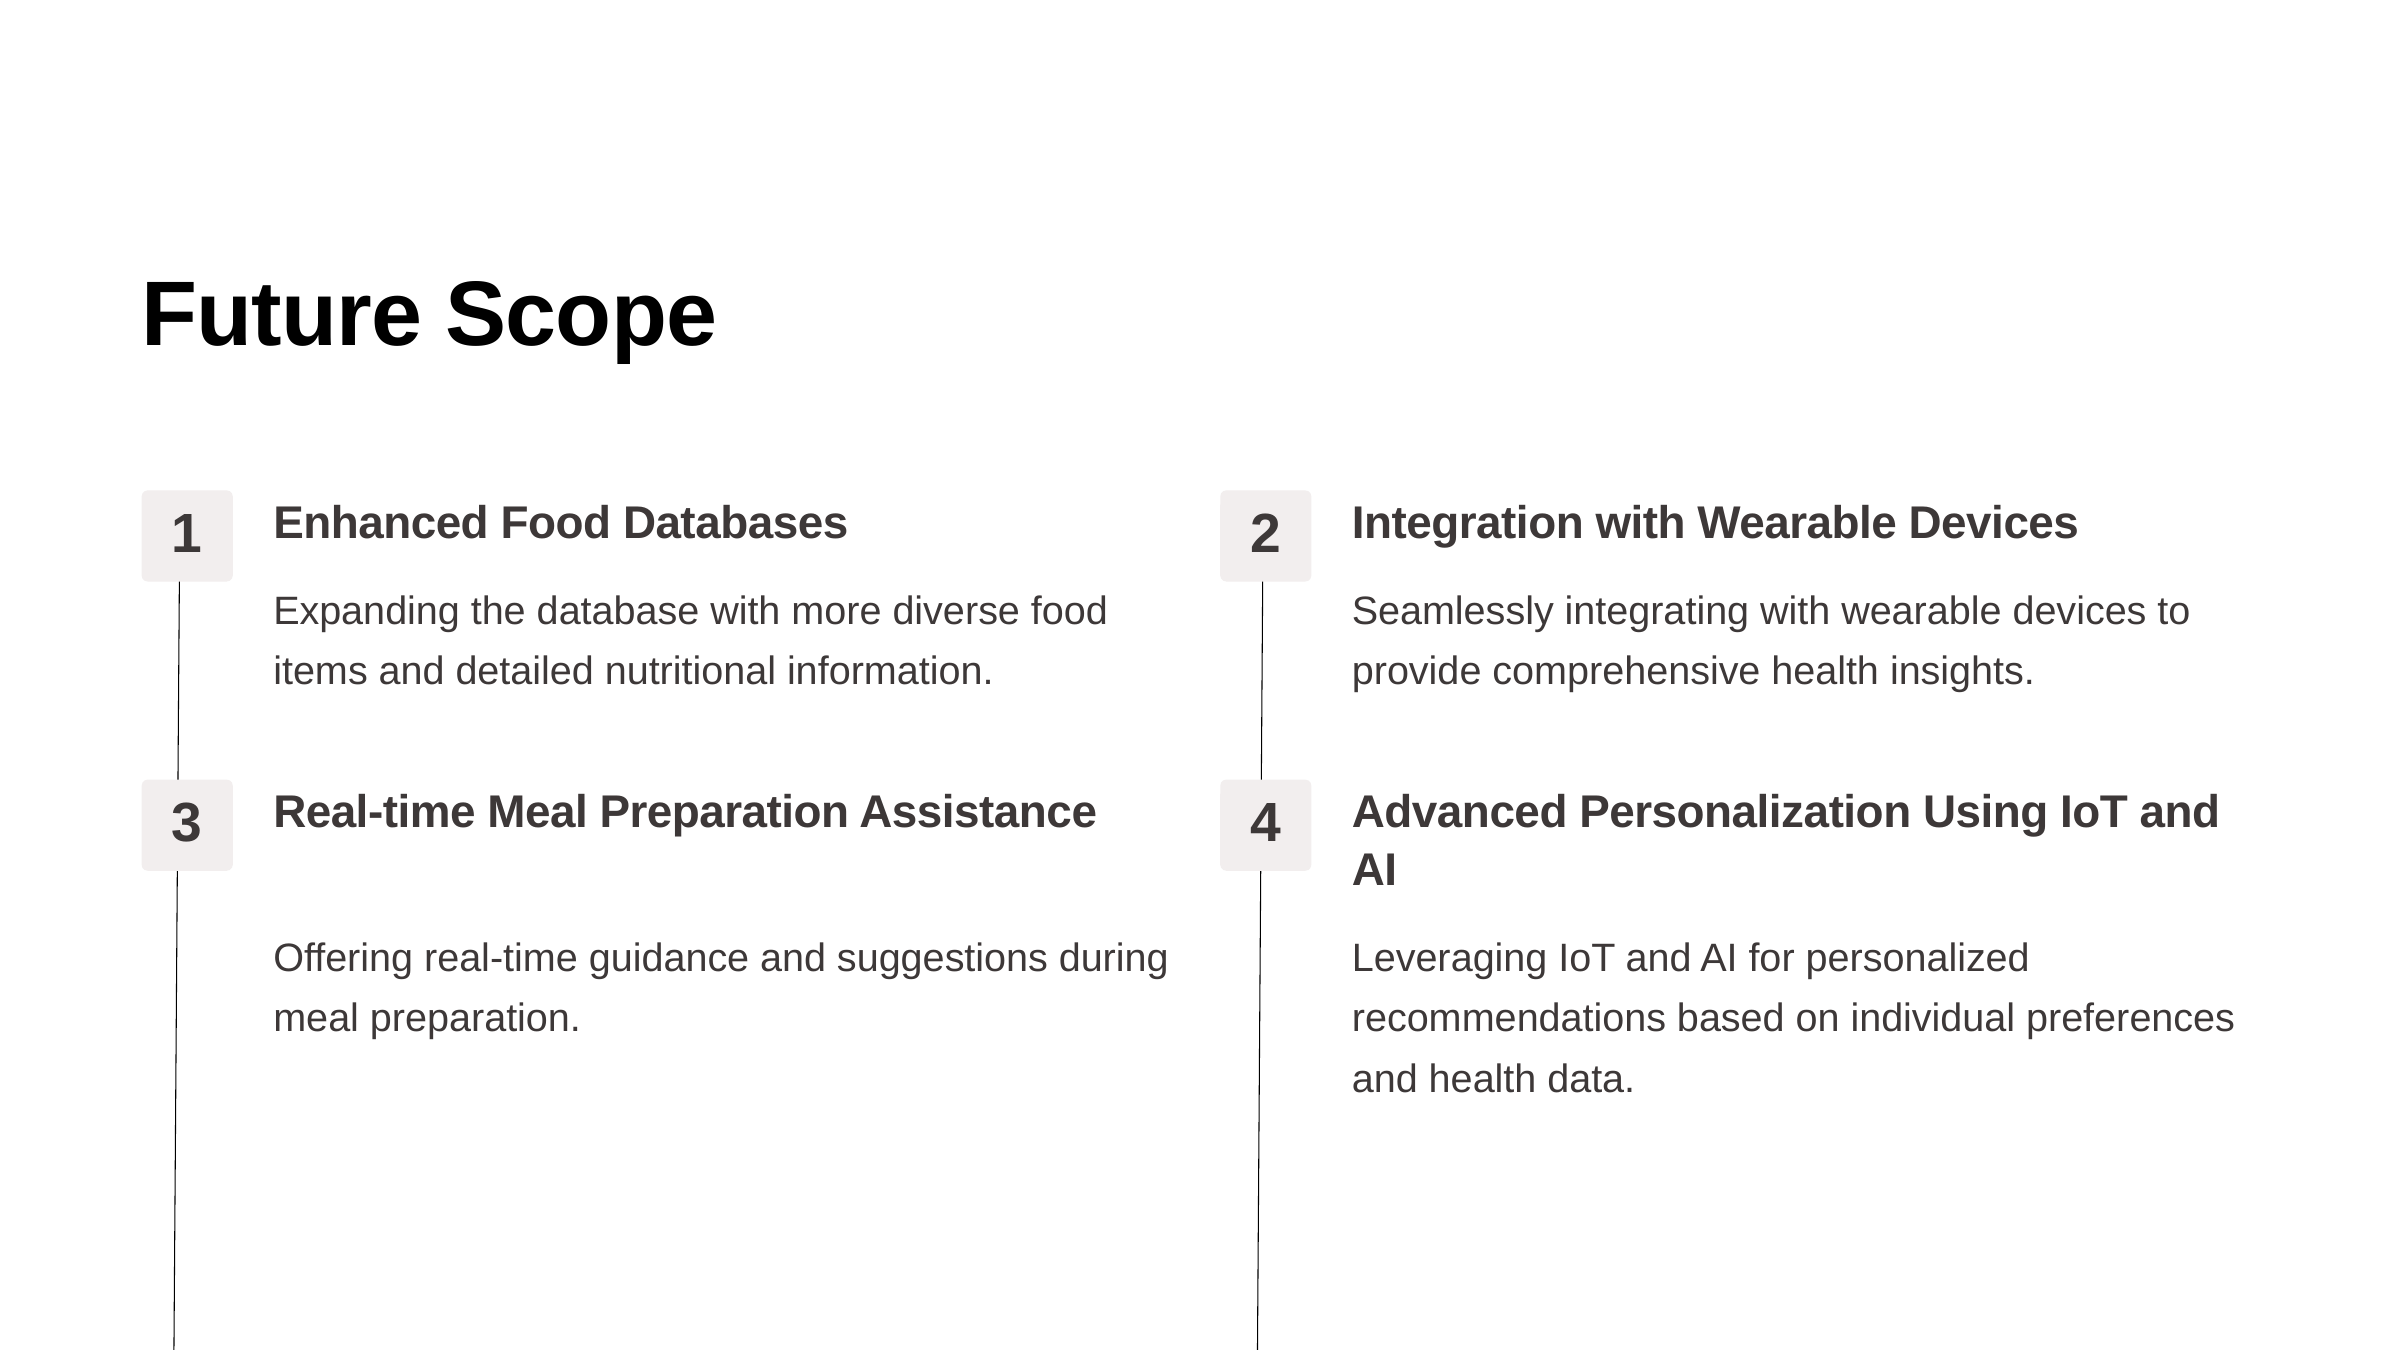

Future Scope

Enhanced Food Databases

Integration with Wearable Devices
1
2
Expanding the database with more diverse food items and detailed nutritional information.
Seamlessly integrating with wearable devices to provide comprehensive health insights.

Real-time Meal Preparation Assistance

Advanced Personalization Using IoT and AI
3
4
Offering real-time guidance and suggestions during meal preparation.
Leveraging IoT and AI for personalized recommendations based on individual preferences and health data.